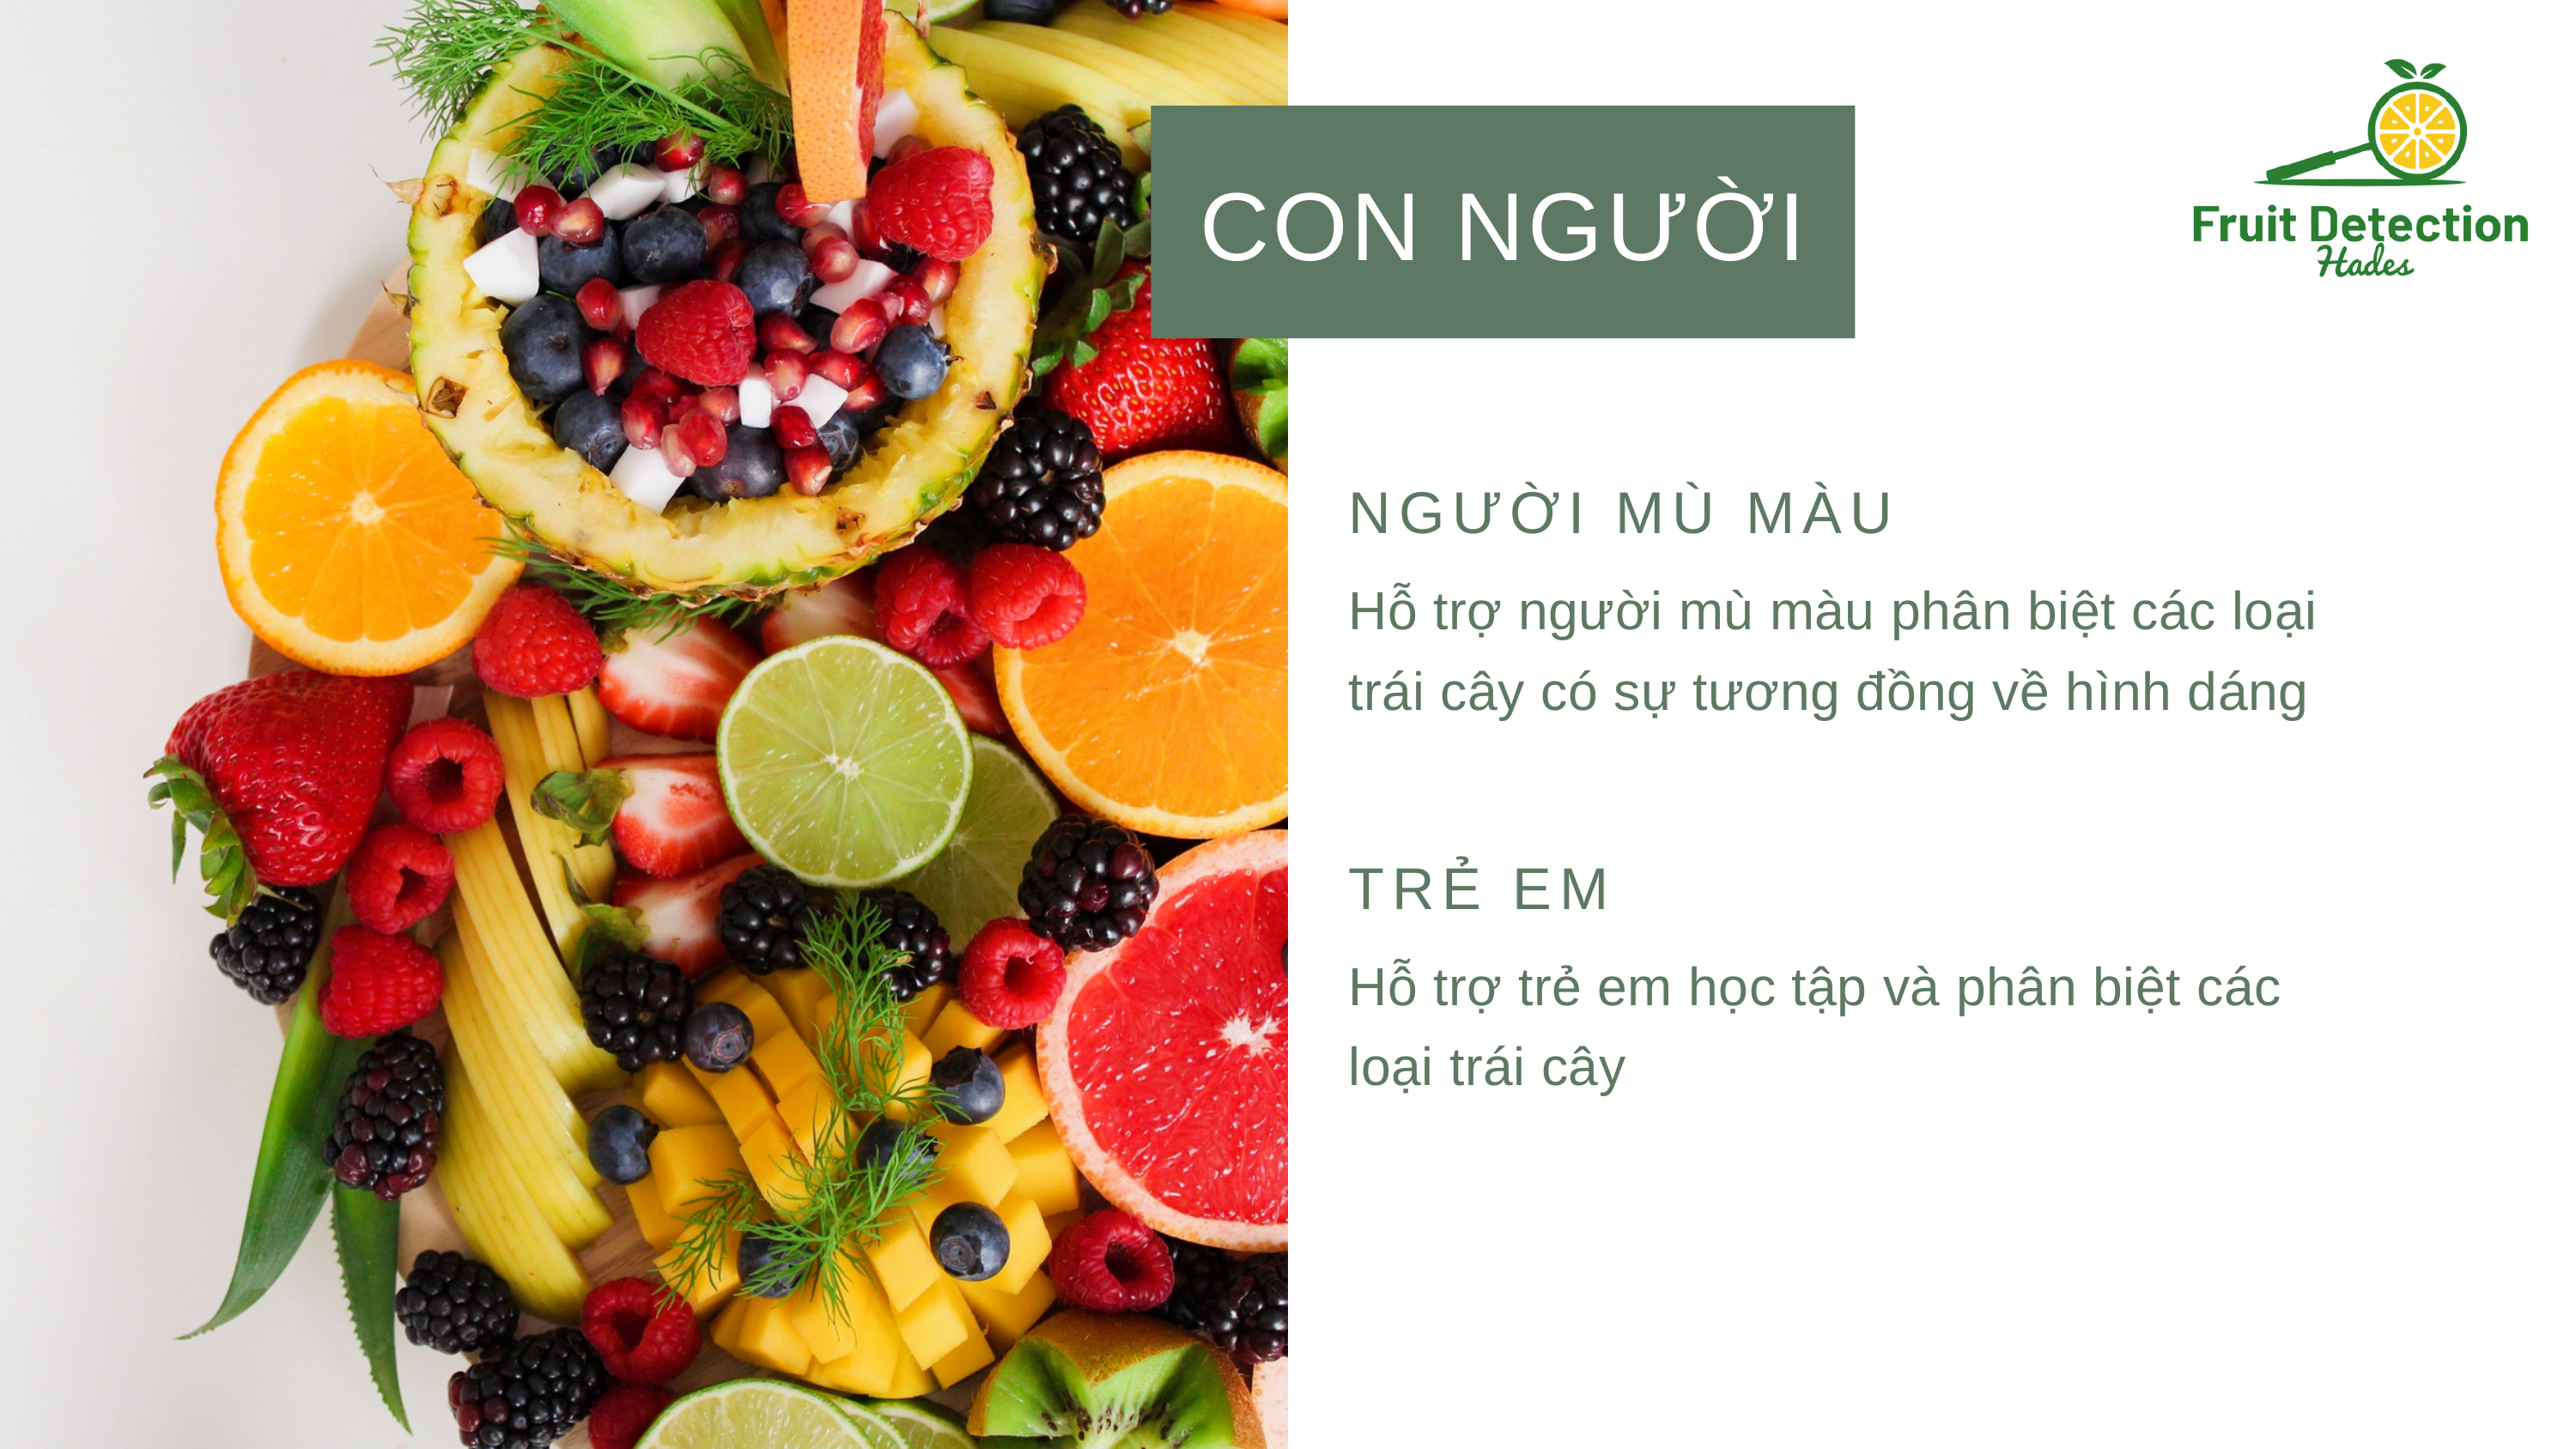

CON NGƯỜI
NGƯỜI MÙ MÀU
Hỗ trợ người mù màu phân biệt các loại trái cây có sự tương đồng về hình dáng
TRẺ EM
Hỗ trợ trẻ em học tập và phân biệt các loại trái cây